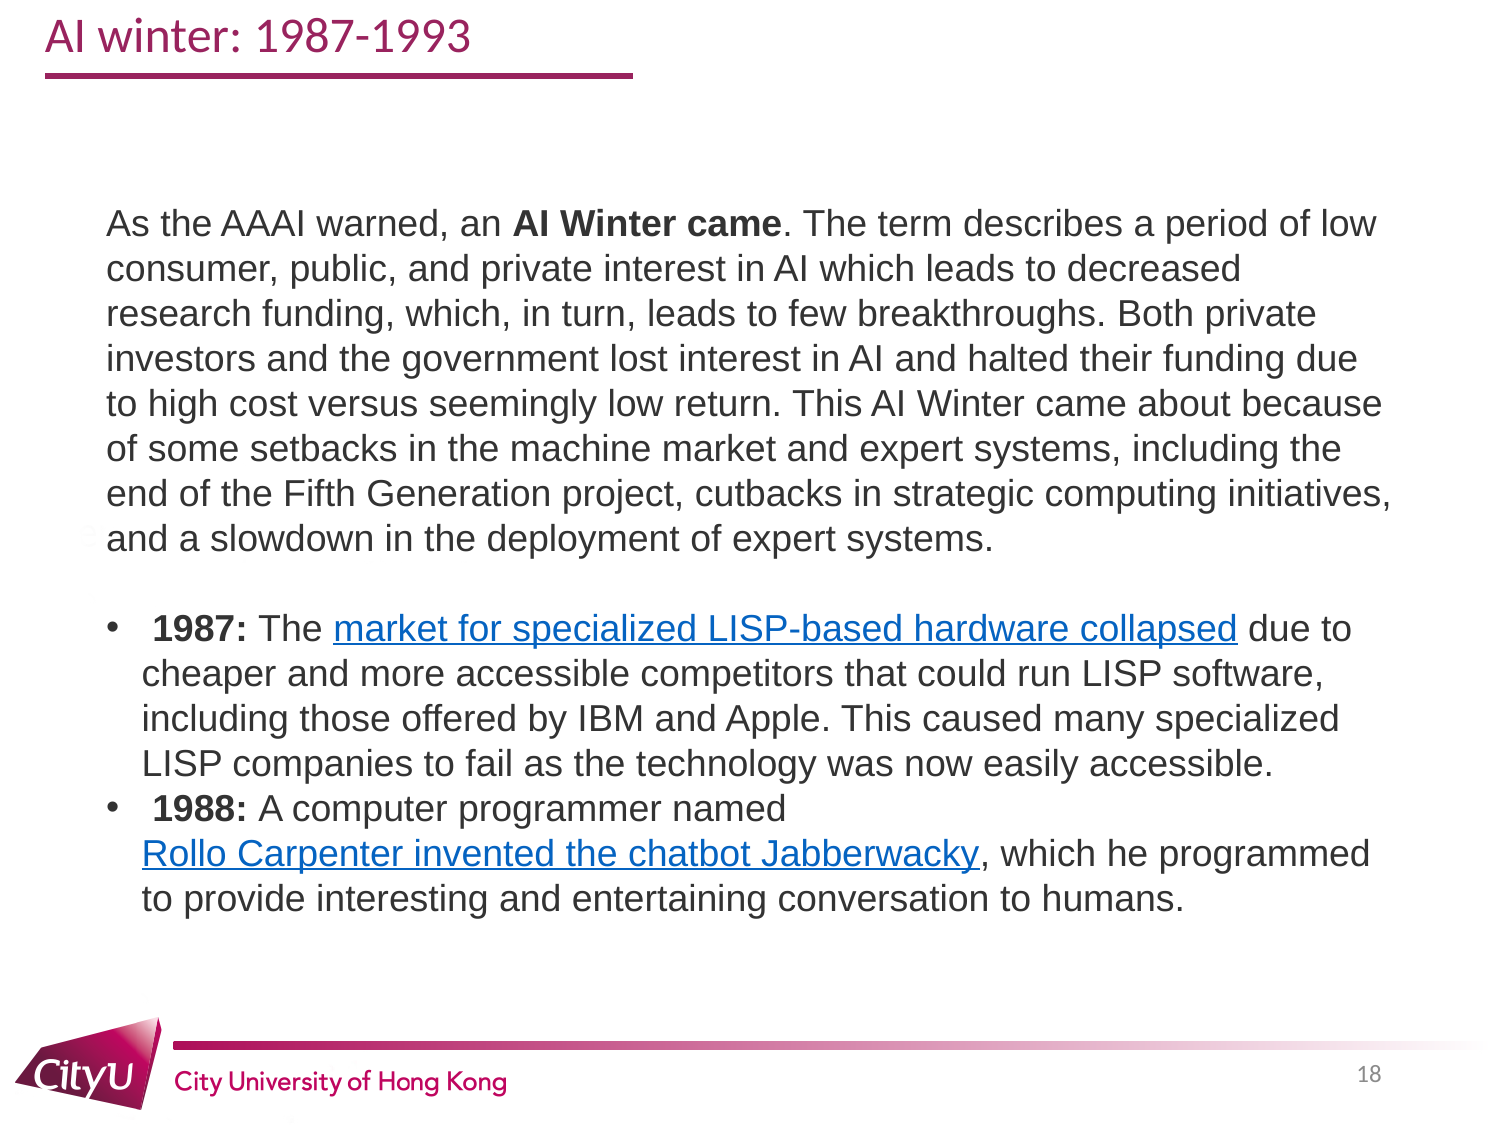

# AI winter: 1987-1993
As the AAAI warned, an AI Winter came. The term describes a period of low consumer, public, and private interest in AI which leads to decreased research funding, which, in turn, leads to few breakthroughs. Both private investors and the government lost interest in AI and halted their funding due to high cost versus seemingly low return. This AI Winter came about because of some setbacks in the machine market and expert systems, including the end of the Fifth Generation project, cutbacks in strategic computing initiatives, and a slowdown in the deployment of expert systems.

 1987: The market for specialized LISP-based hardware collapsed due to cheaper and more accessible competitors that could run LISP software, including those offered by IBM and Apple. This caused many specialized LISP companies to fail as the technology was now easily accessible.
 1988: A computer programmer named Rollo Carpenter invented the chatbot Jabberwacky, which he programmed to provide interesting and entertaining conversation to humans.
18